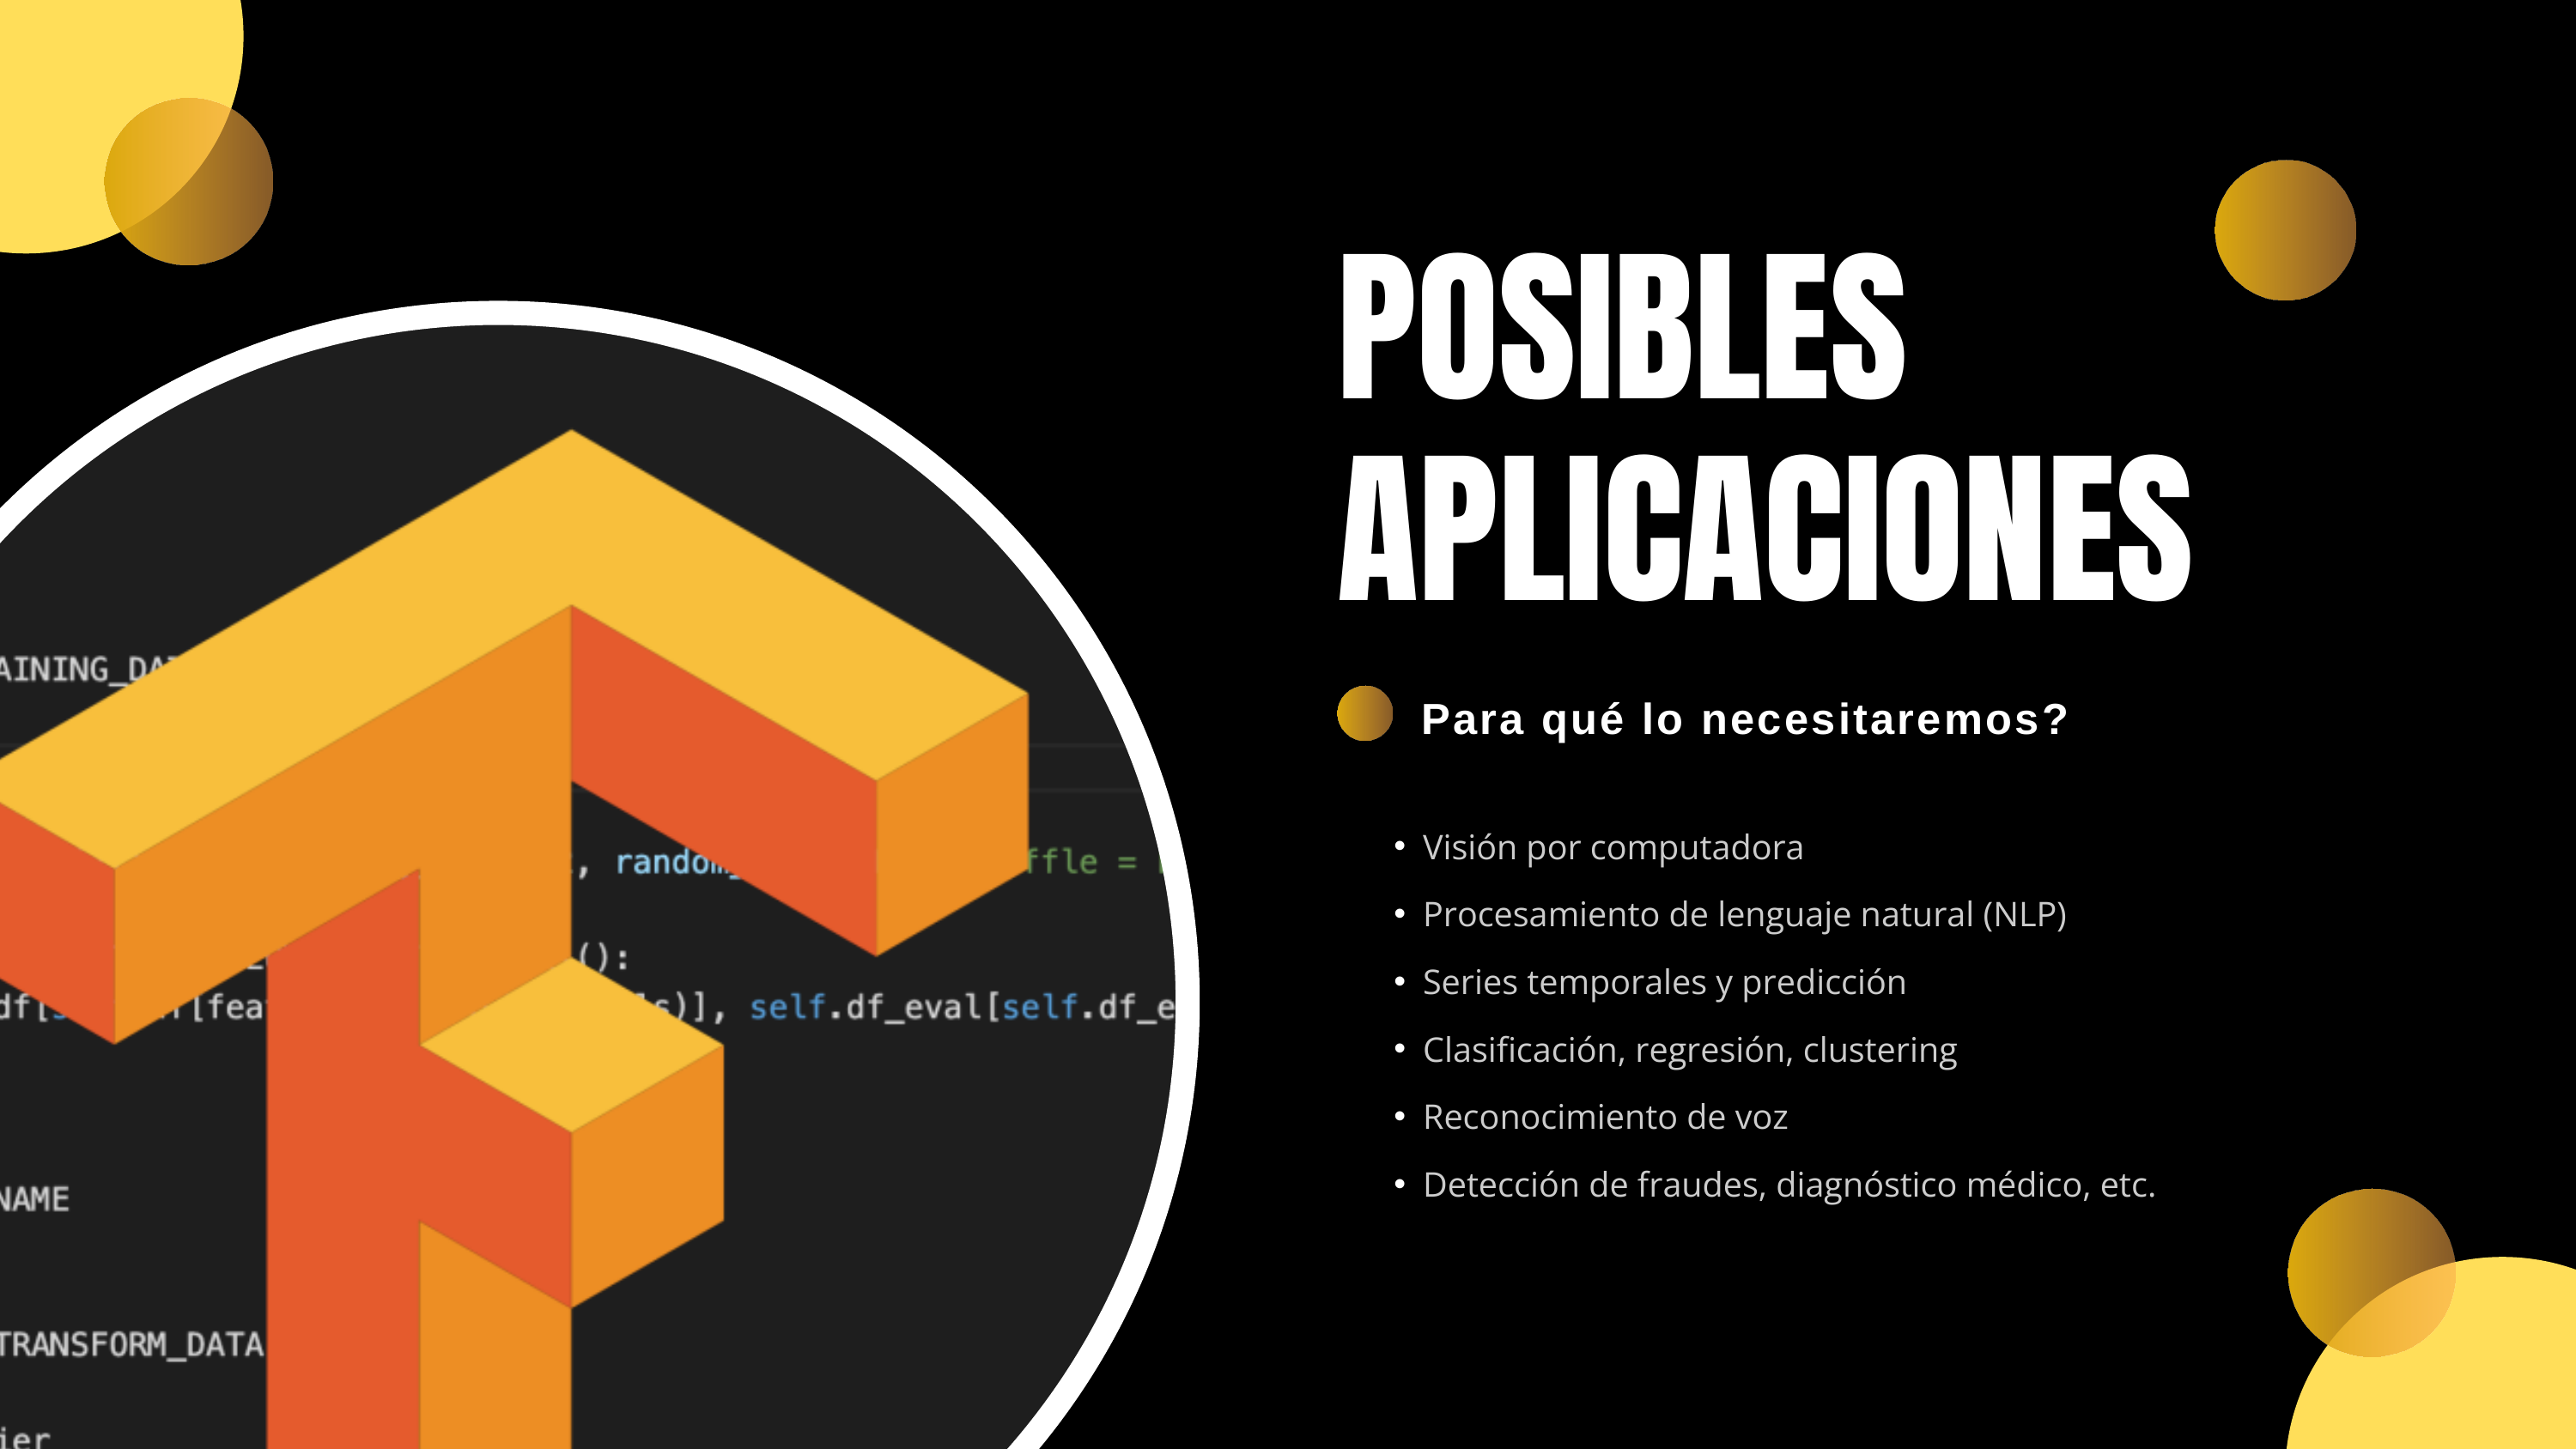

POSIBLES APLICACIONES

Para qué lo necesitaremos?

Visión por computadora
Procesamiento de lenguaje natural (NLP)
Series temporales y predicción
Clasificación, regresión, clustering
Reconocimiento de voz
Detección de fraudes, diagnóstico médico, etc.